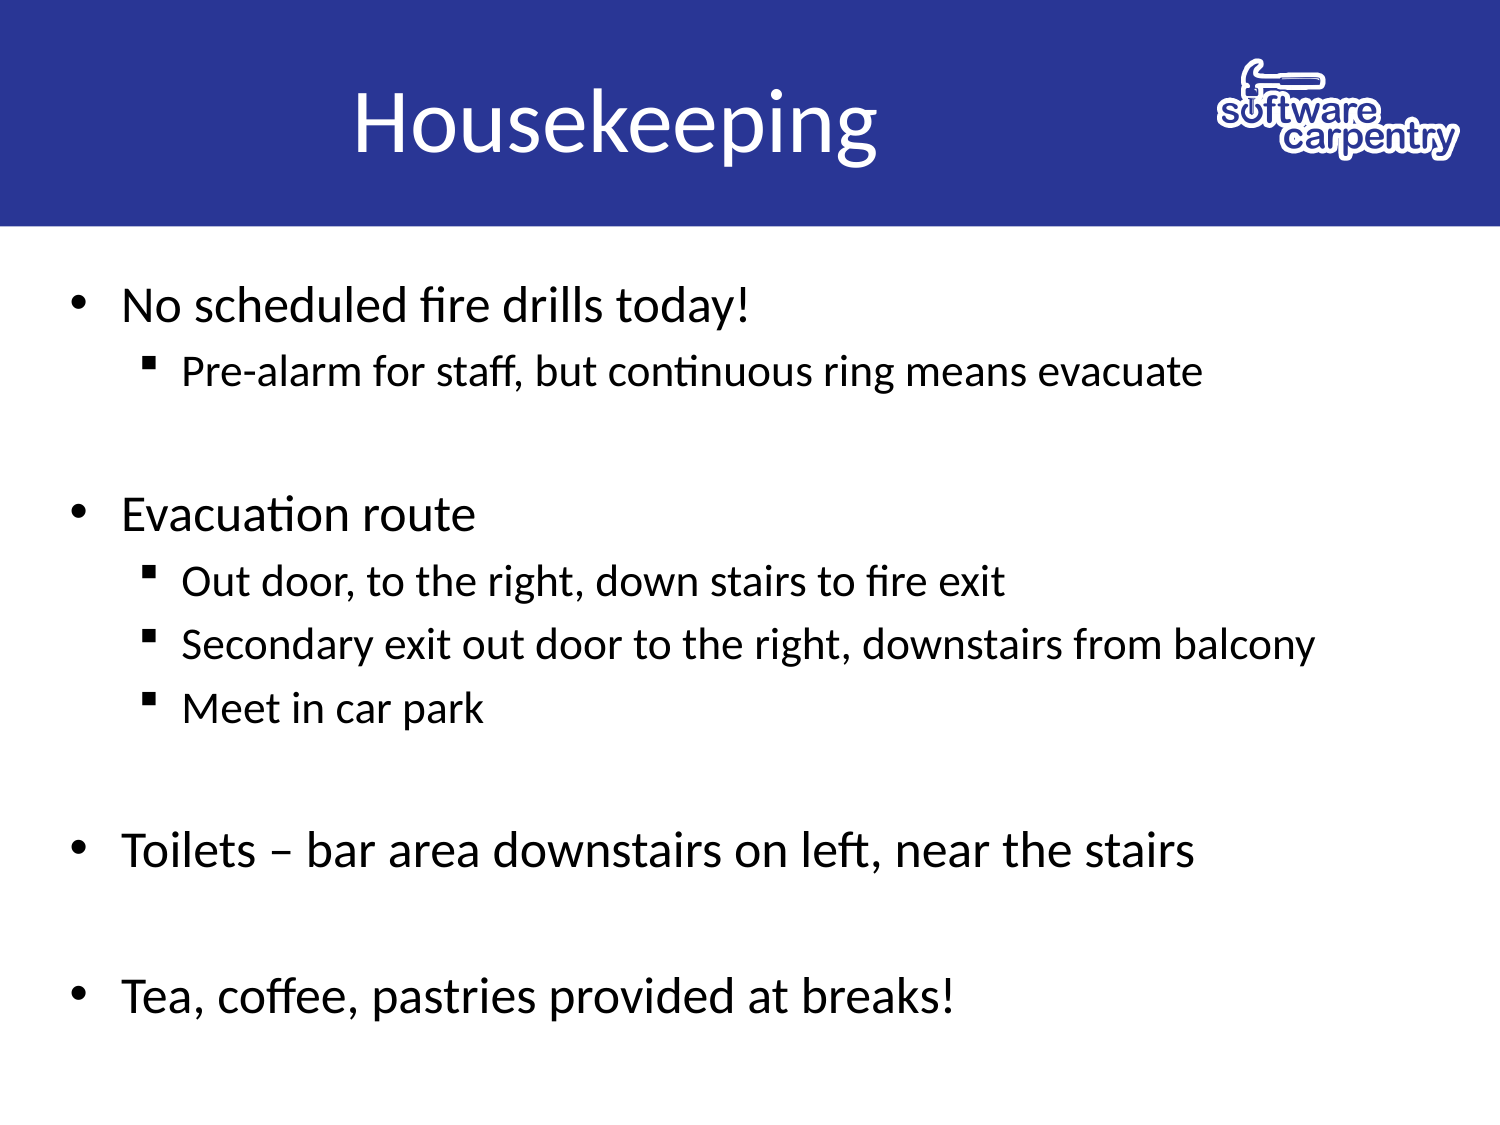

# Housekeeping
No scheduled fire drills today!
Pre-alarm for staff, but continuous ring means evacuate

Evacuation route
Out door, to the right, down stairs to fire exit
Secondary exit out door to the right, downstairs from balcony
Meet in car park

Toilets – bar area downstairs on left, near the stairs

Tea, coffee, pastries provided at breaks!